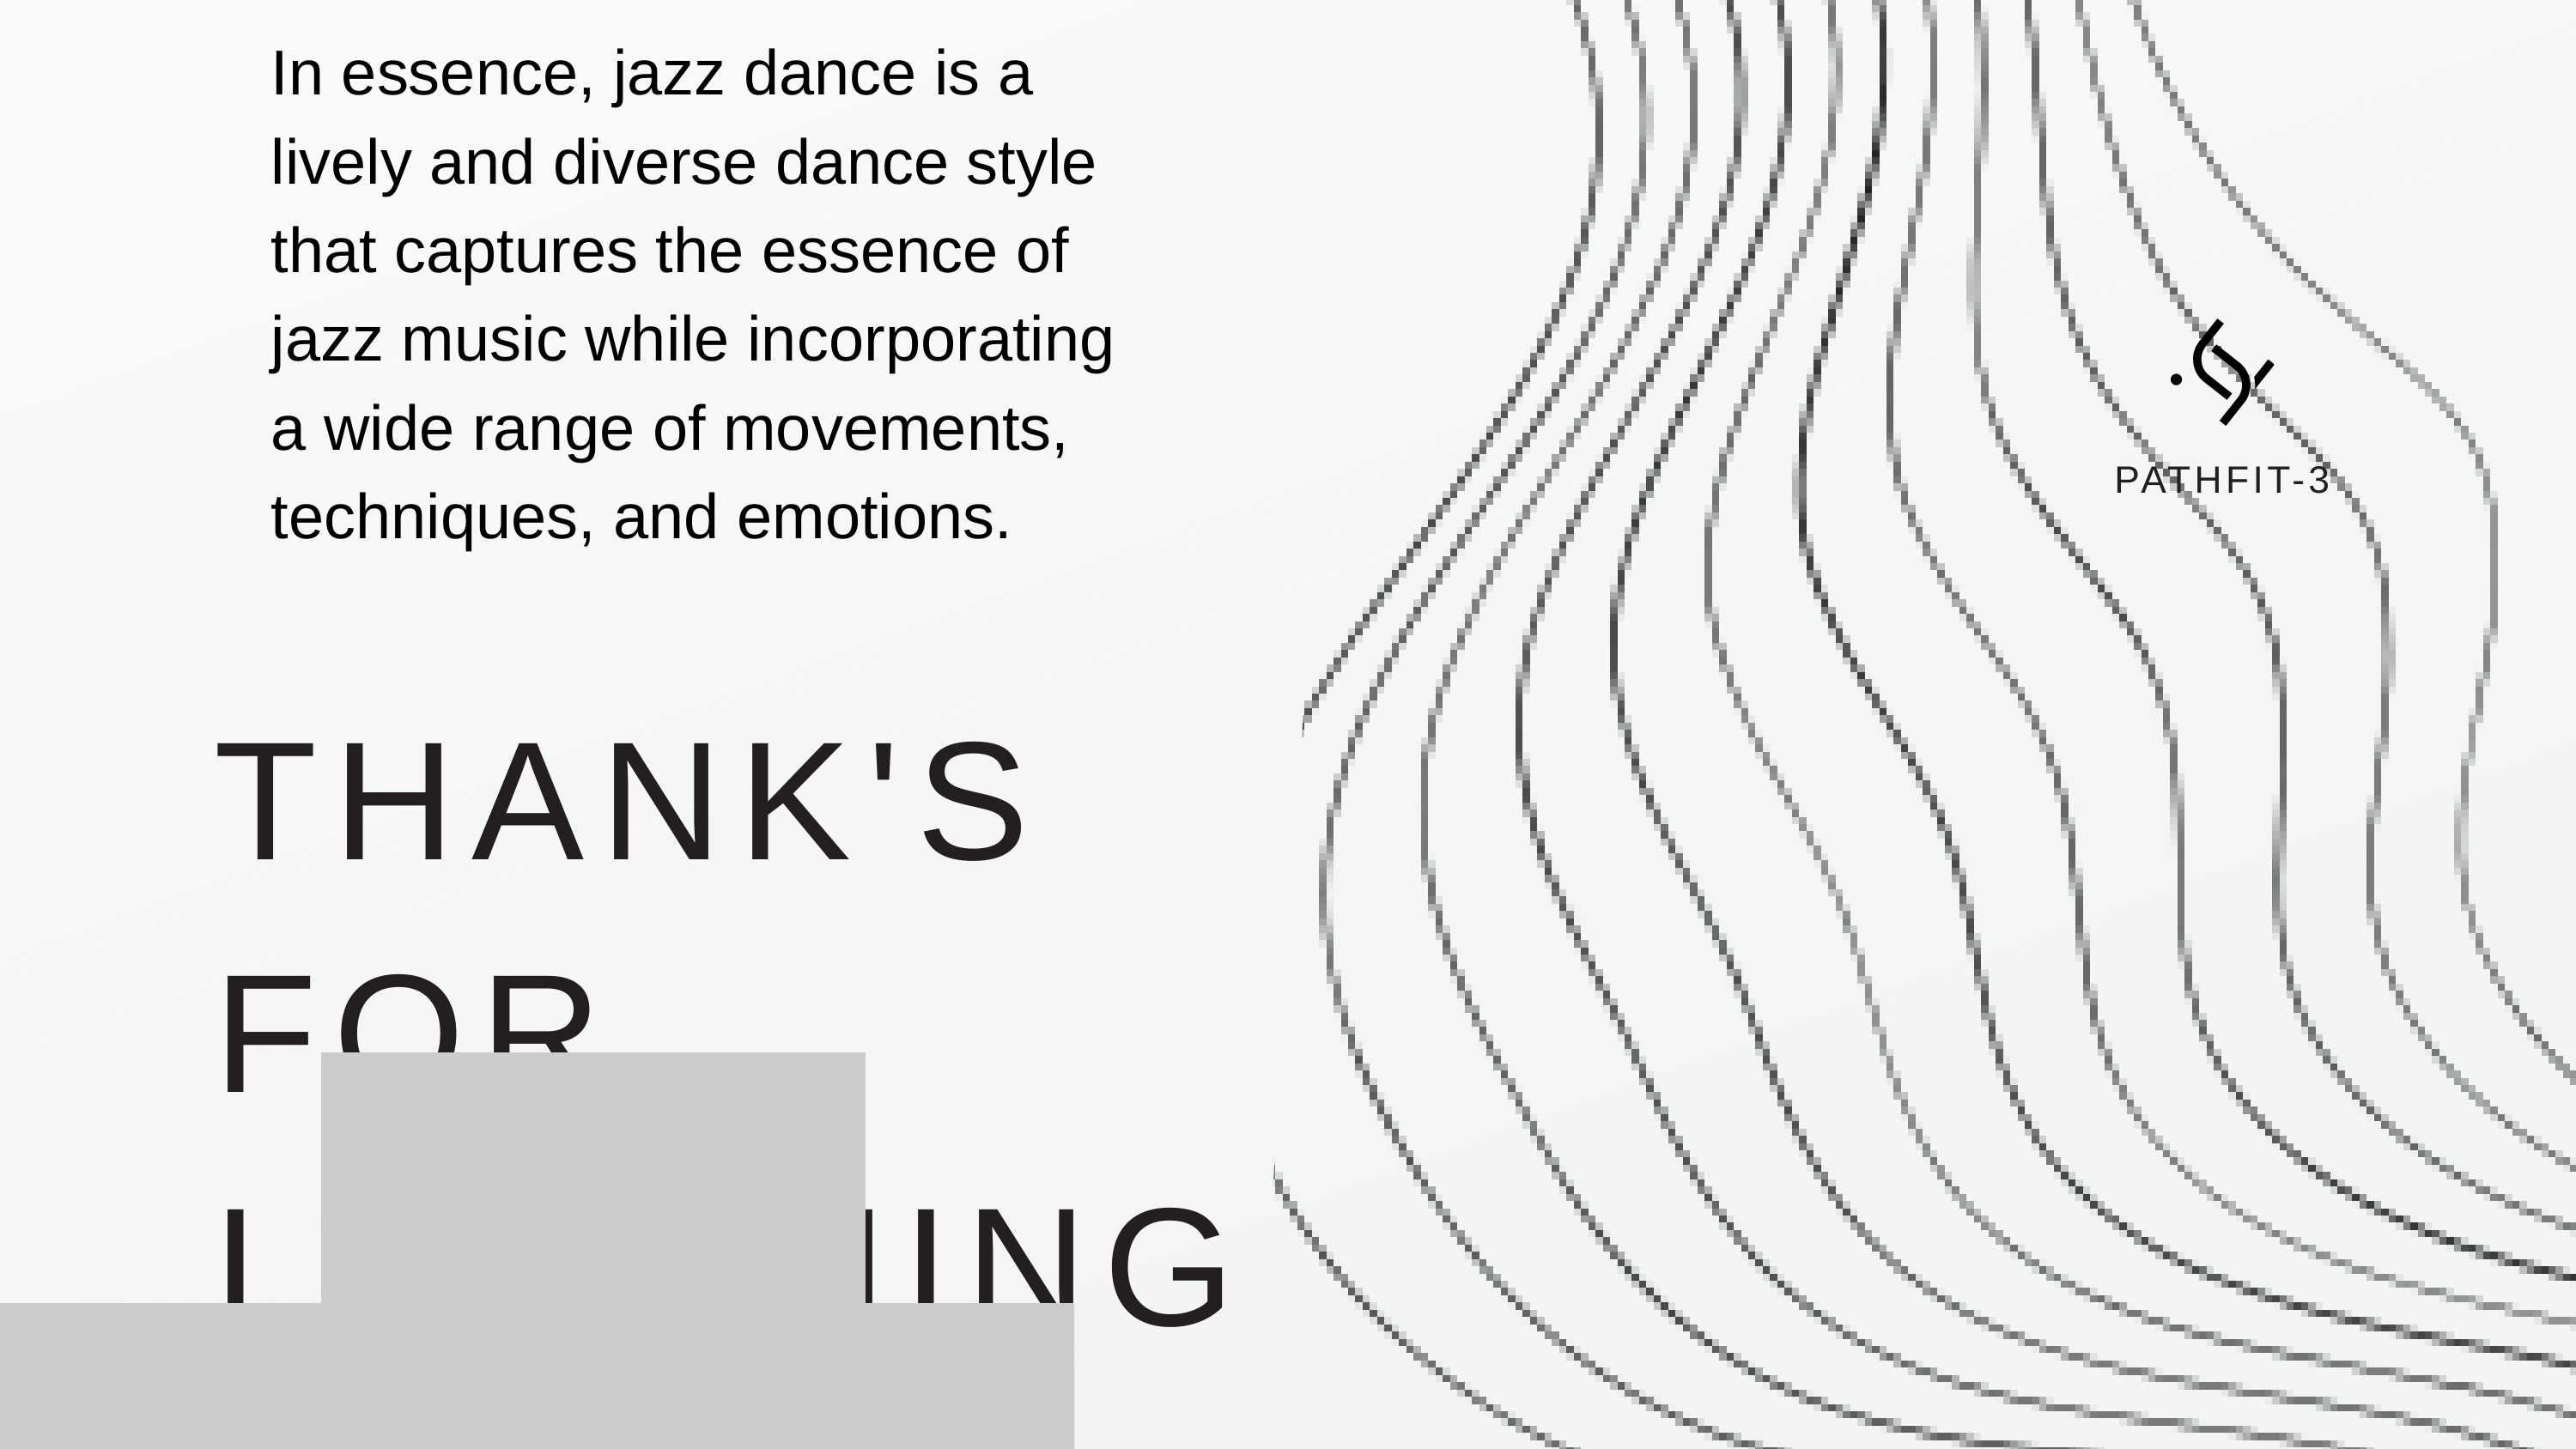

In essence, jazz dance is a lively and diverse dance style that captures the essence of jazz music while incorporating a wide range of movements, techniques, and emotions.

PATHFIT-3
THANK'S FOR LISTENING